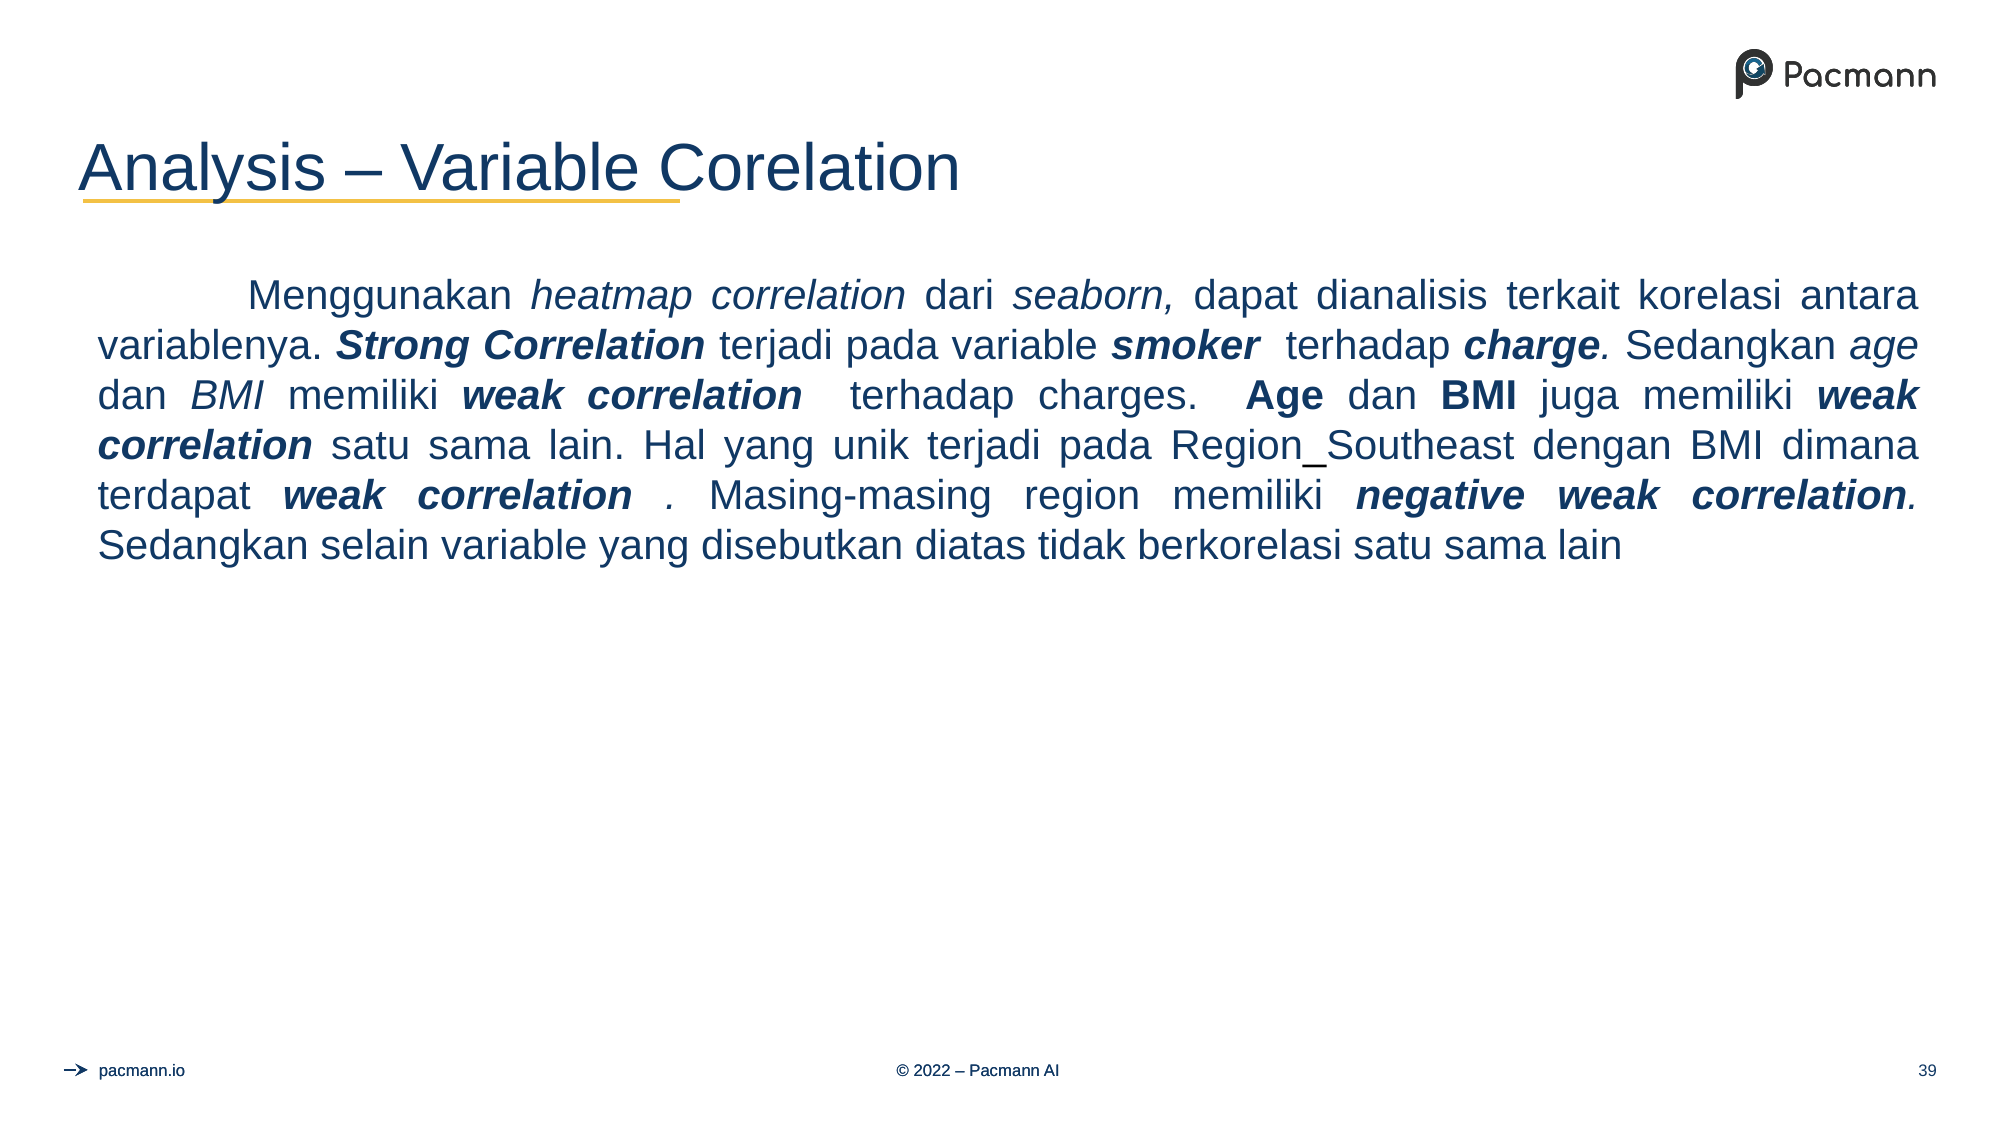

# Analysis – Variable Corelation
	Menggunakan heatmap correlation dari seaborn, dapat dianalisis terkait korelasi antara variablenya. Strong Correlation terjadi pada variable smoker  terhadap charge. Sedangkan age dan BMI memiliki weak correlation  terhadap charges.  Age dan BMI juga memiliki weak correlation satu sama lain. Hal yang unik terjadi pada Region_Southeast dengan BMI dimana terdapat weak correlation . Masing-masing region memiliki negative weak correlation. Sedangkan selain variable yang disebutkan diatas tidak berkorelasi satu sama lain